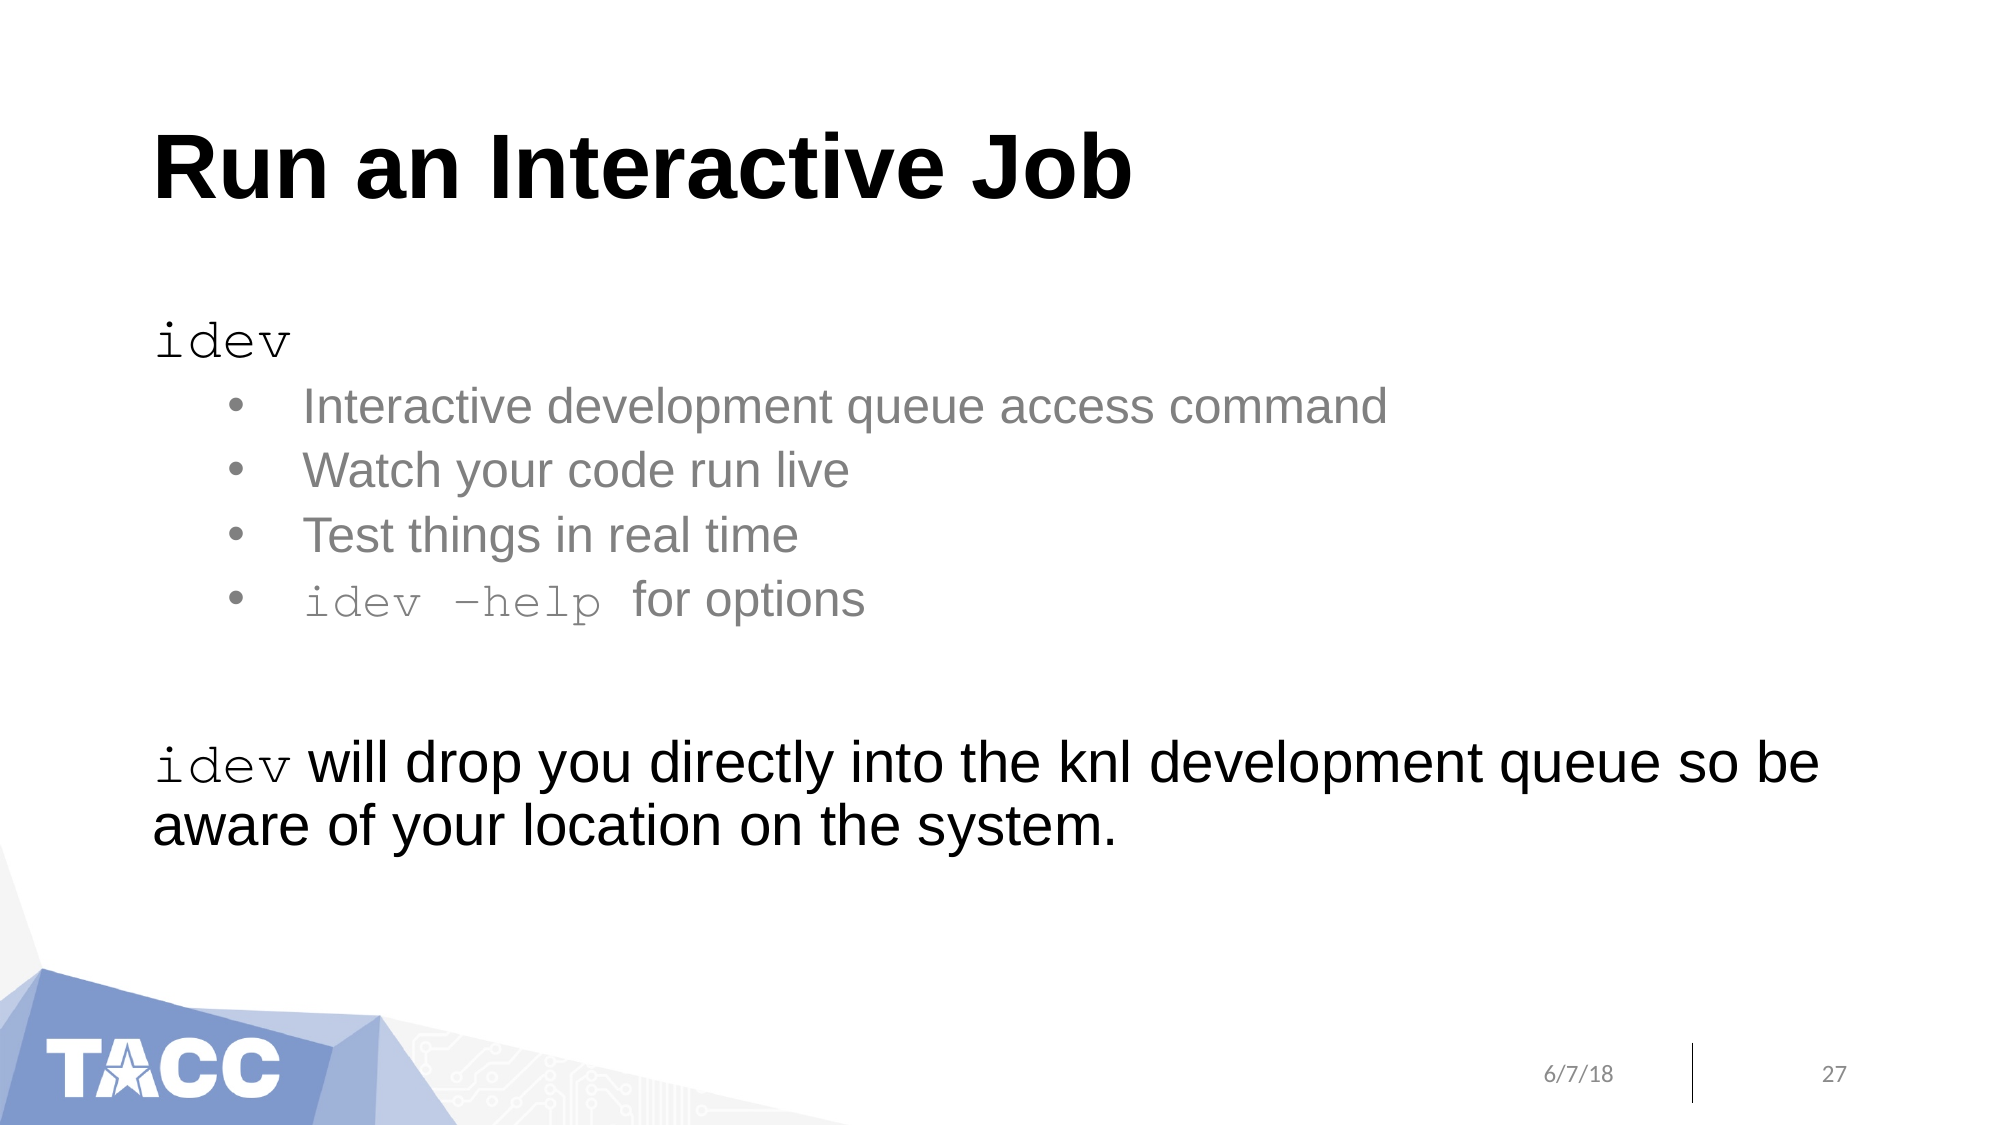

# Run an Interactive Job
idev
Interactive development queue access command
Watch your code run live
Test things in real time
idev –help for options

idev will drop you directly into the knl development queue so be aware of your location on the system.
6/7/18
27